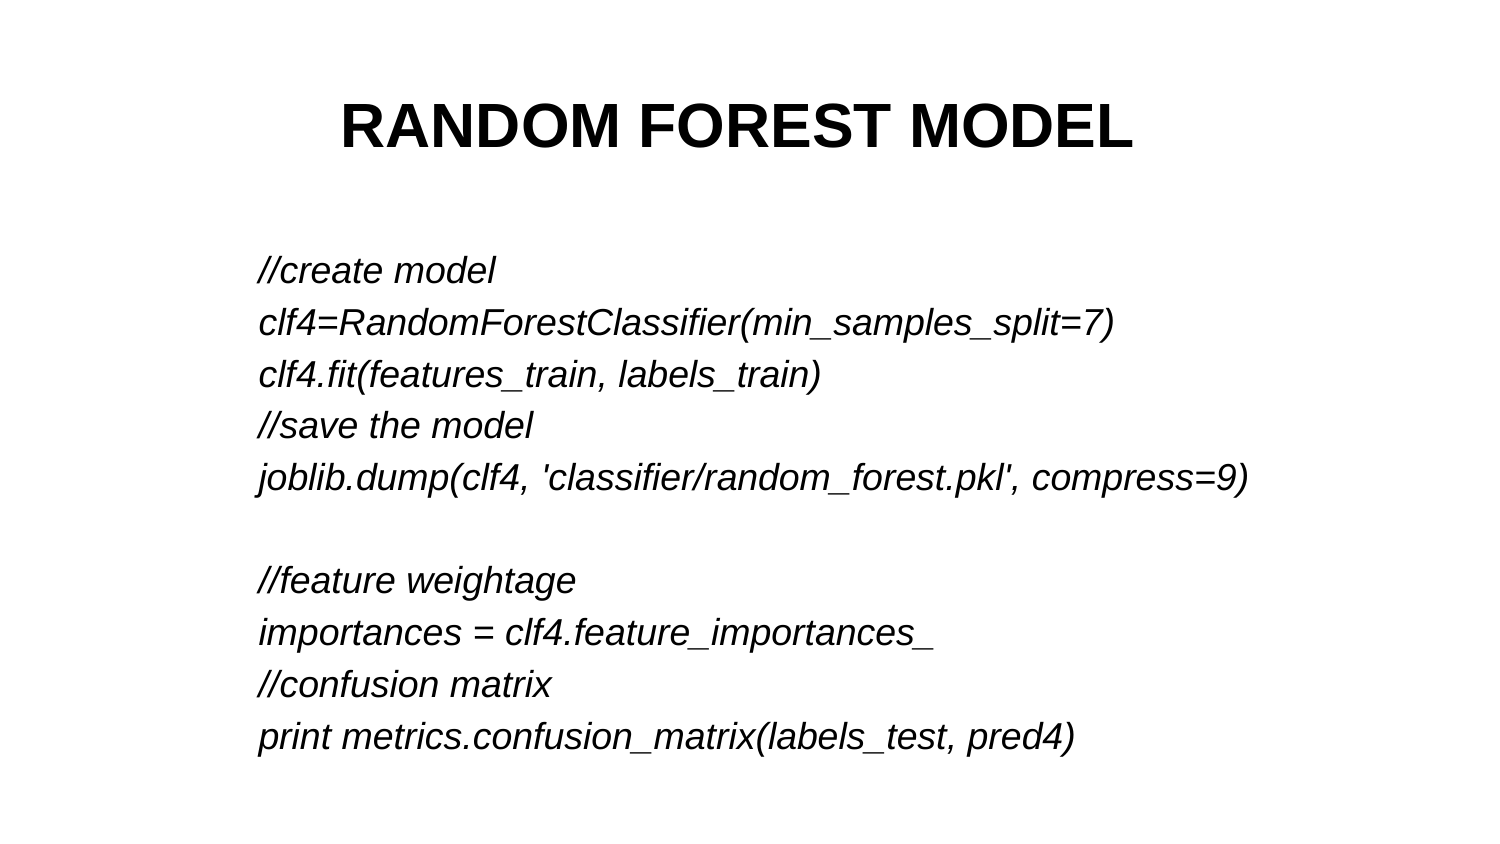

# RANDOM FOREST MODEL
//create model
clf4=RandomForestClassifier(min_samples_split=7)
clf4.fit(features_train, labels_train)
//save the model
joblib.dump(clf4, 'classifier/random_forest.pkl', compress=9)

//feature weightage
importances = clf4.feature_importances_
//confusion matrix
print metrics.confusion_matrix(labels_test, pred4)